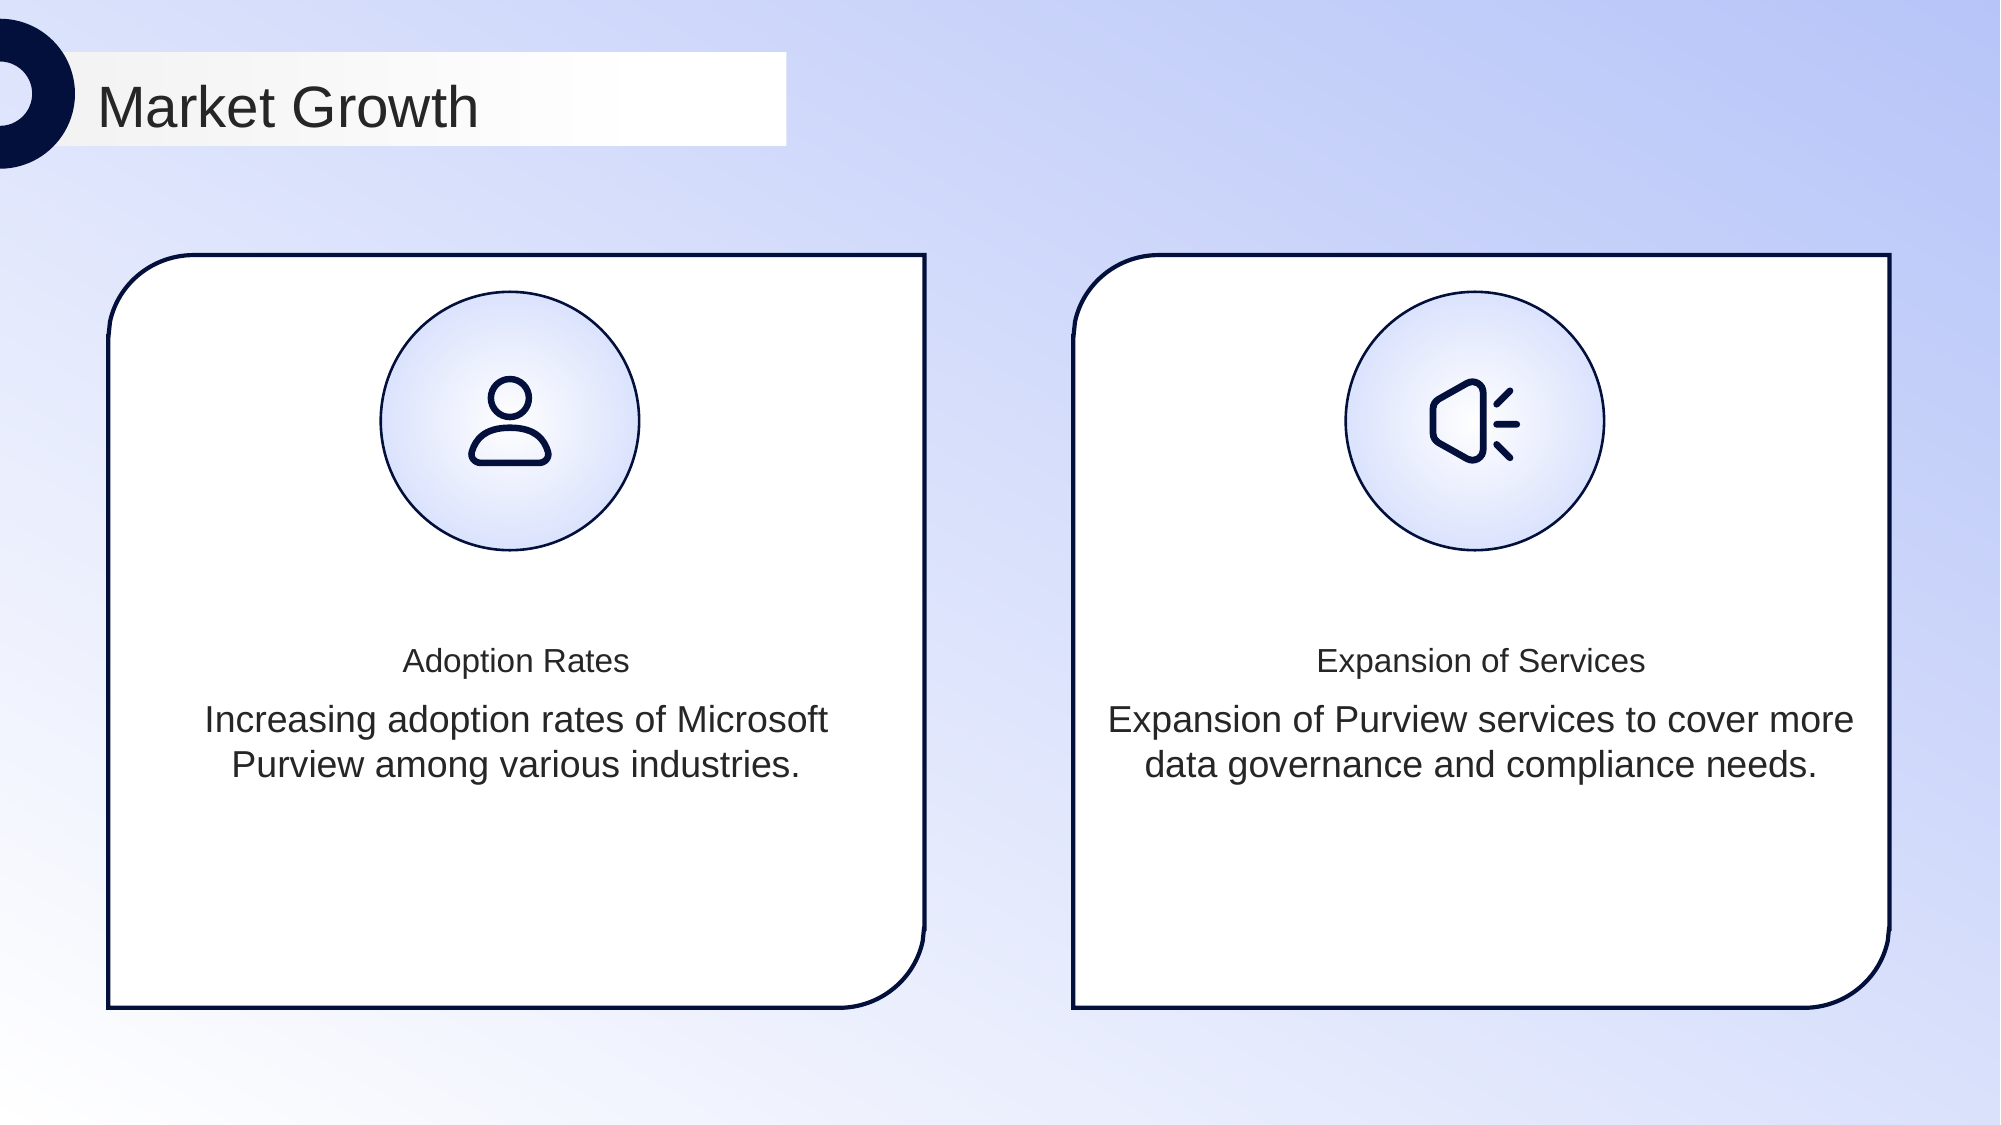

Market Growth

Adoption Rates
Expansion of Services
Increasing adoption rates of Microsoft Purview among various industries.
Expansion of Purview services to cover more data governance and compliance needs.